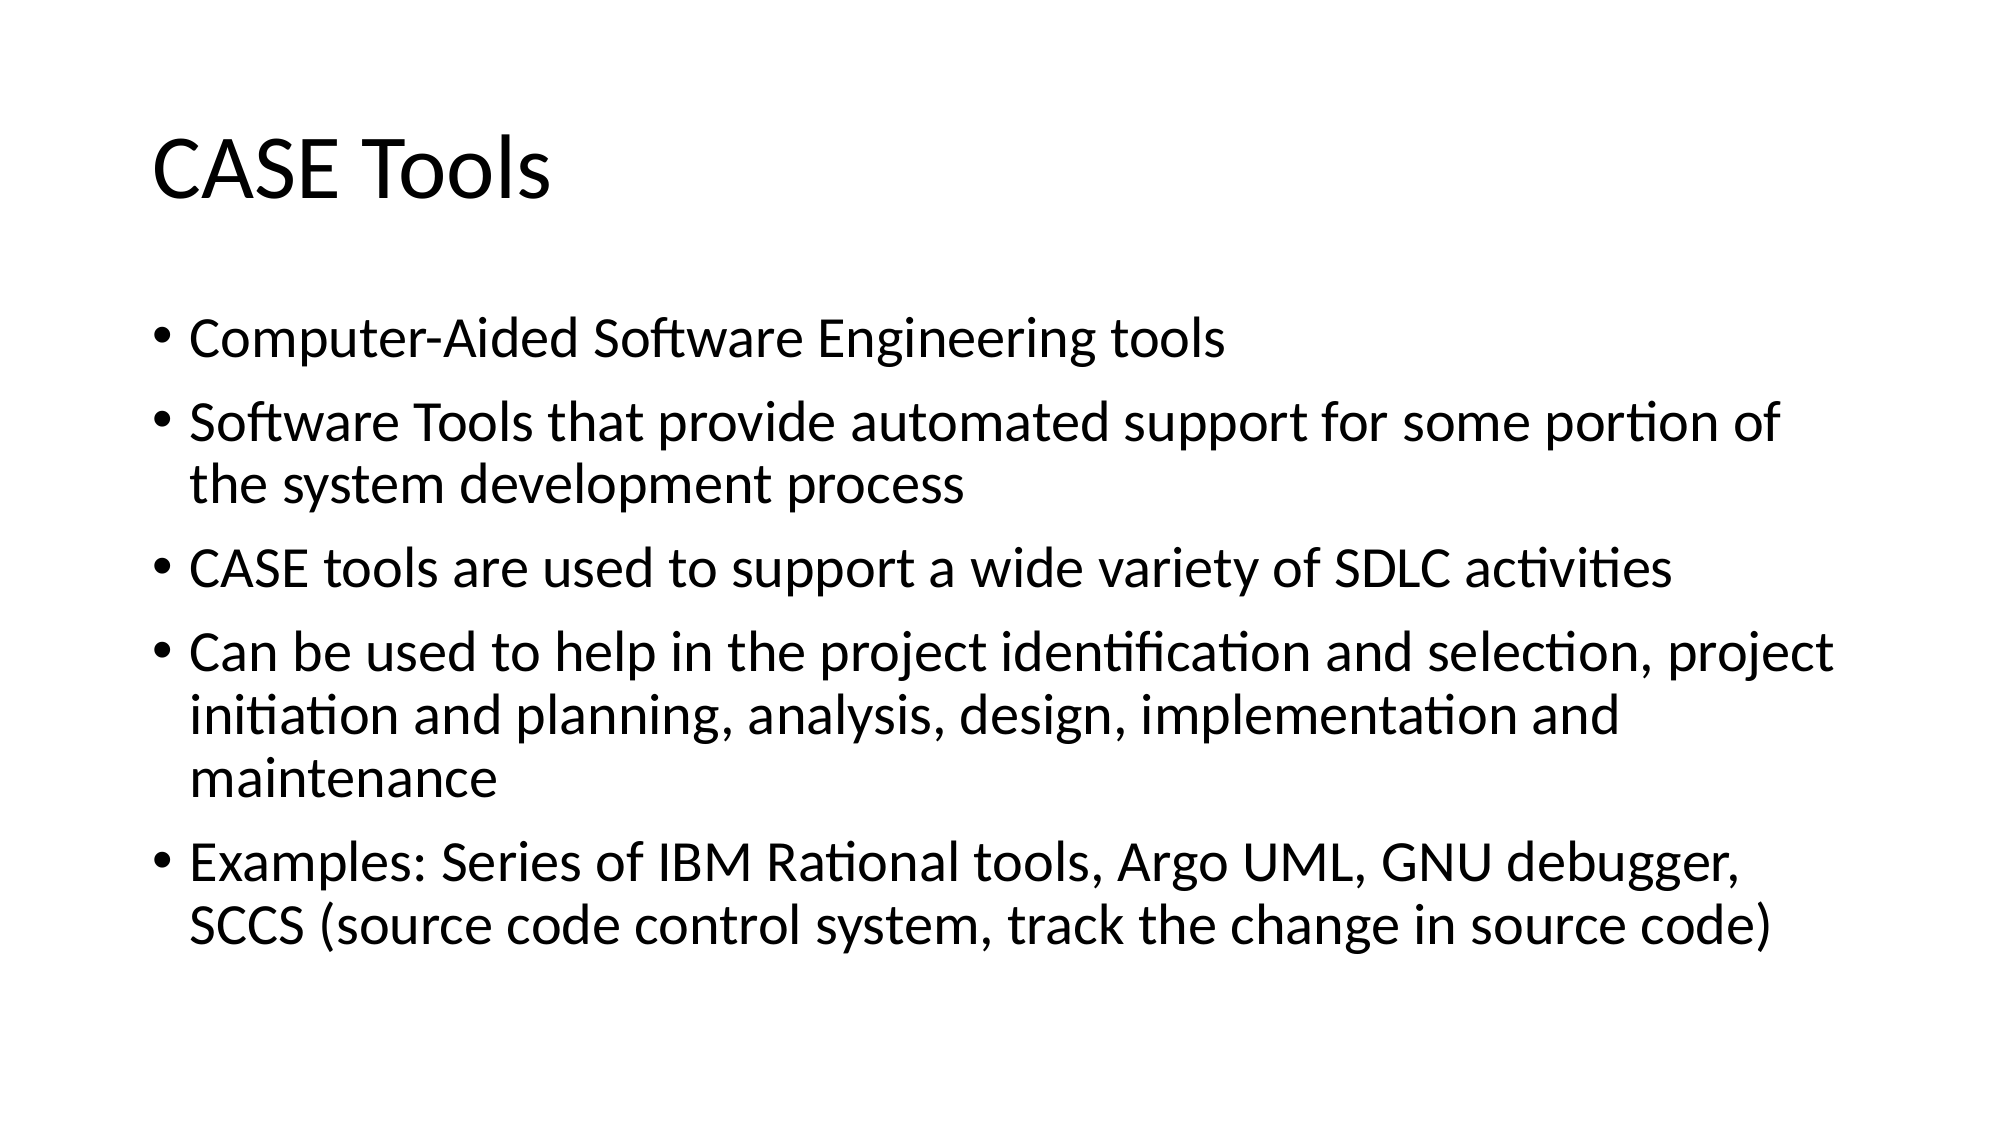

# CASE Tools
Computer-Aided Software Engineering tools
Software Tools that provide automated support for some portion of the system development process
CASE tools are used to support a wide variety of SDLC activities
Can be used to help in the project identification and selection, project initiation and planning, analysis, design, implementation and maintenance
Examples: Series of IBM Rational tools, Argo UML, GNU debugger, SCCS (source code control system, track the change in source code)